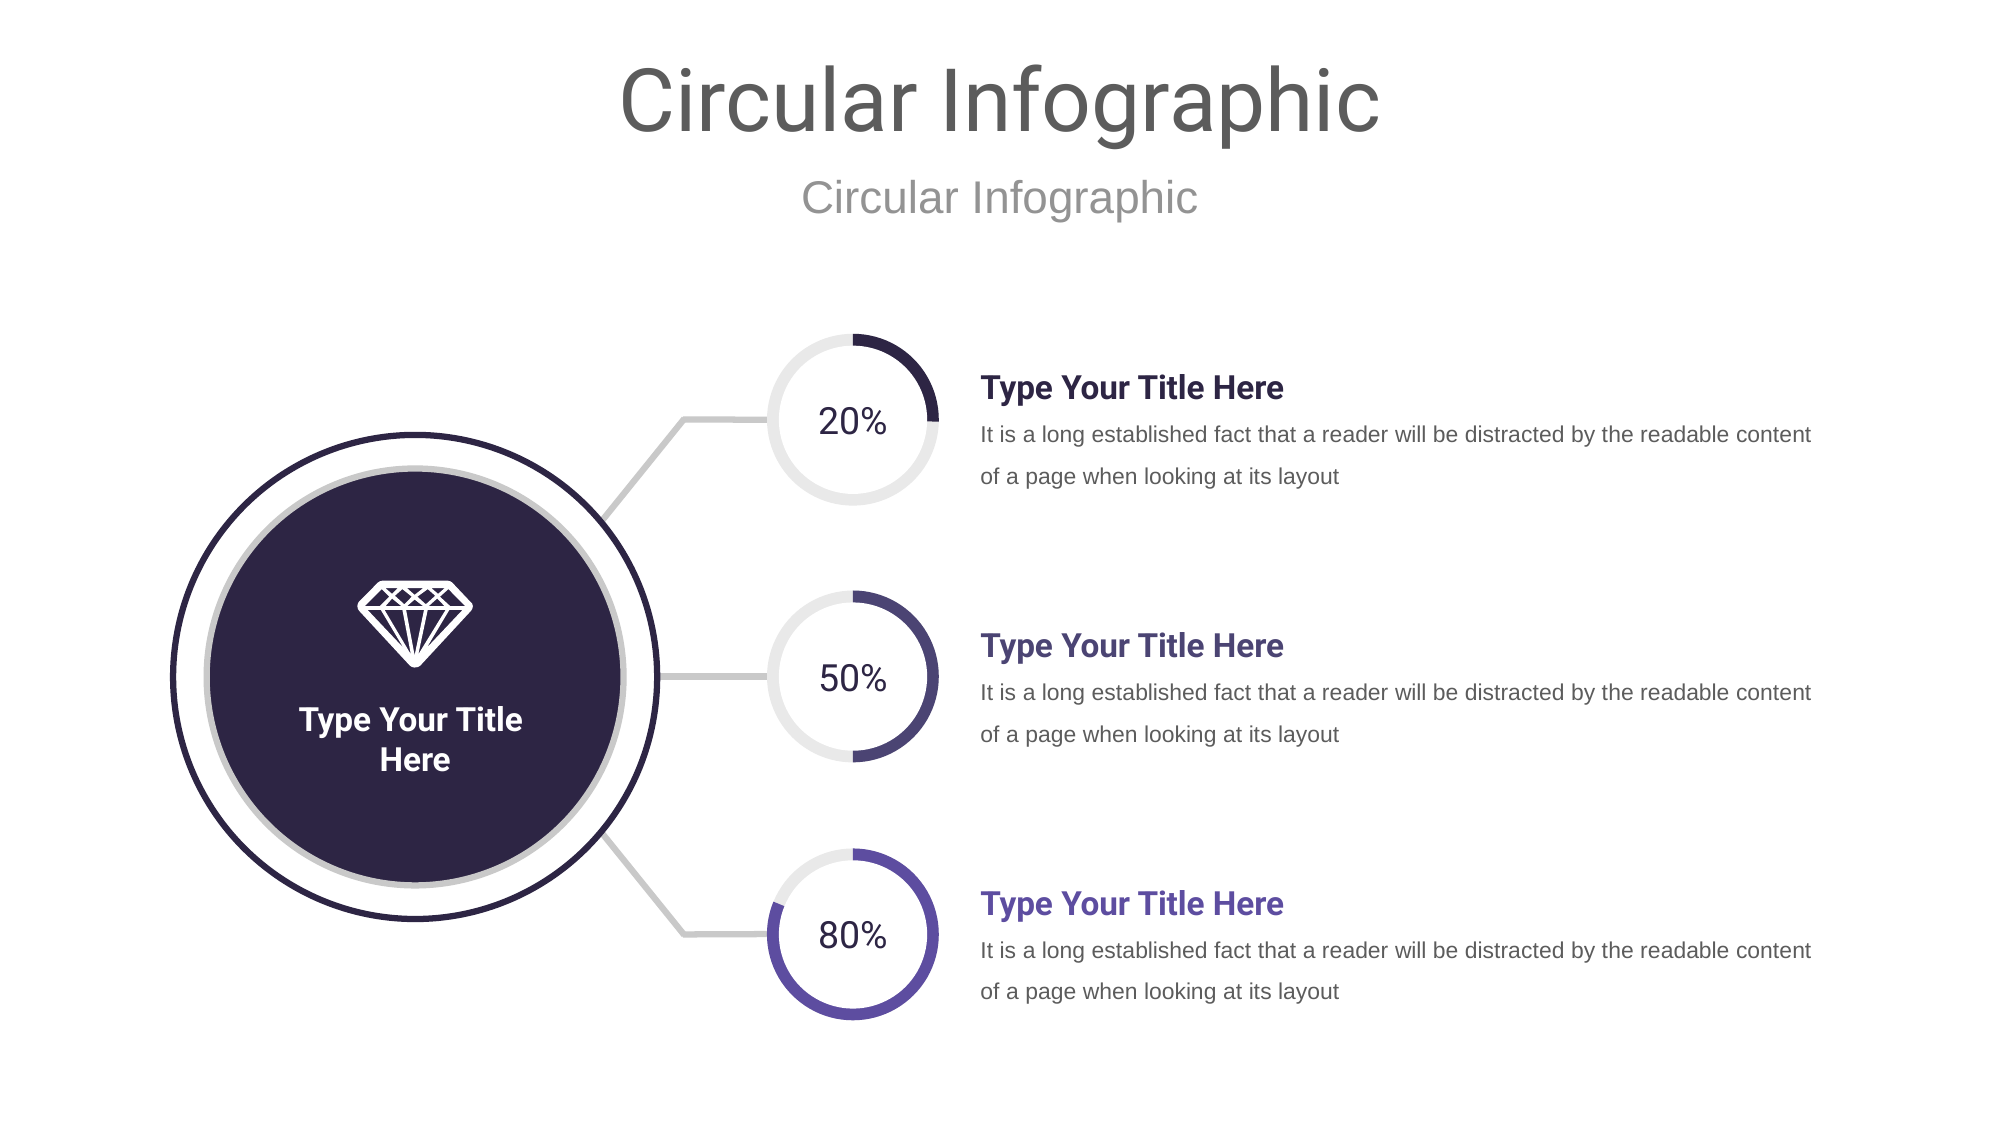

# Circular Infographic
Circular Infographic

20%
Type Your Title Here
It is a long established fact that a reader will be distracted by the readable content of a page when looking at its layout

50%
Type Your Title Here
It is a long established fact that a reader will be distracted by the readable content of a page when looking at its layout
Type Your Title
Here

80%
Type Your Title Here
It is a long established fact that a reader will be distracted by the readable content of a page when looking at its layout